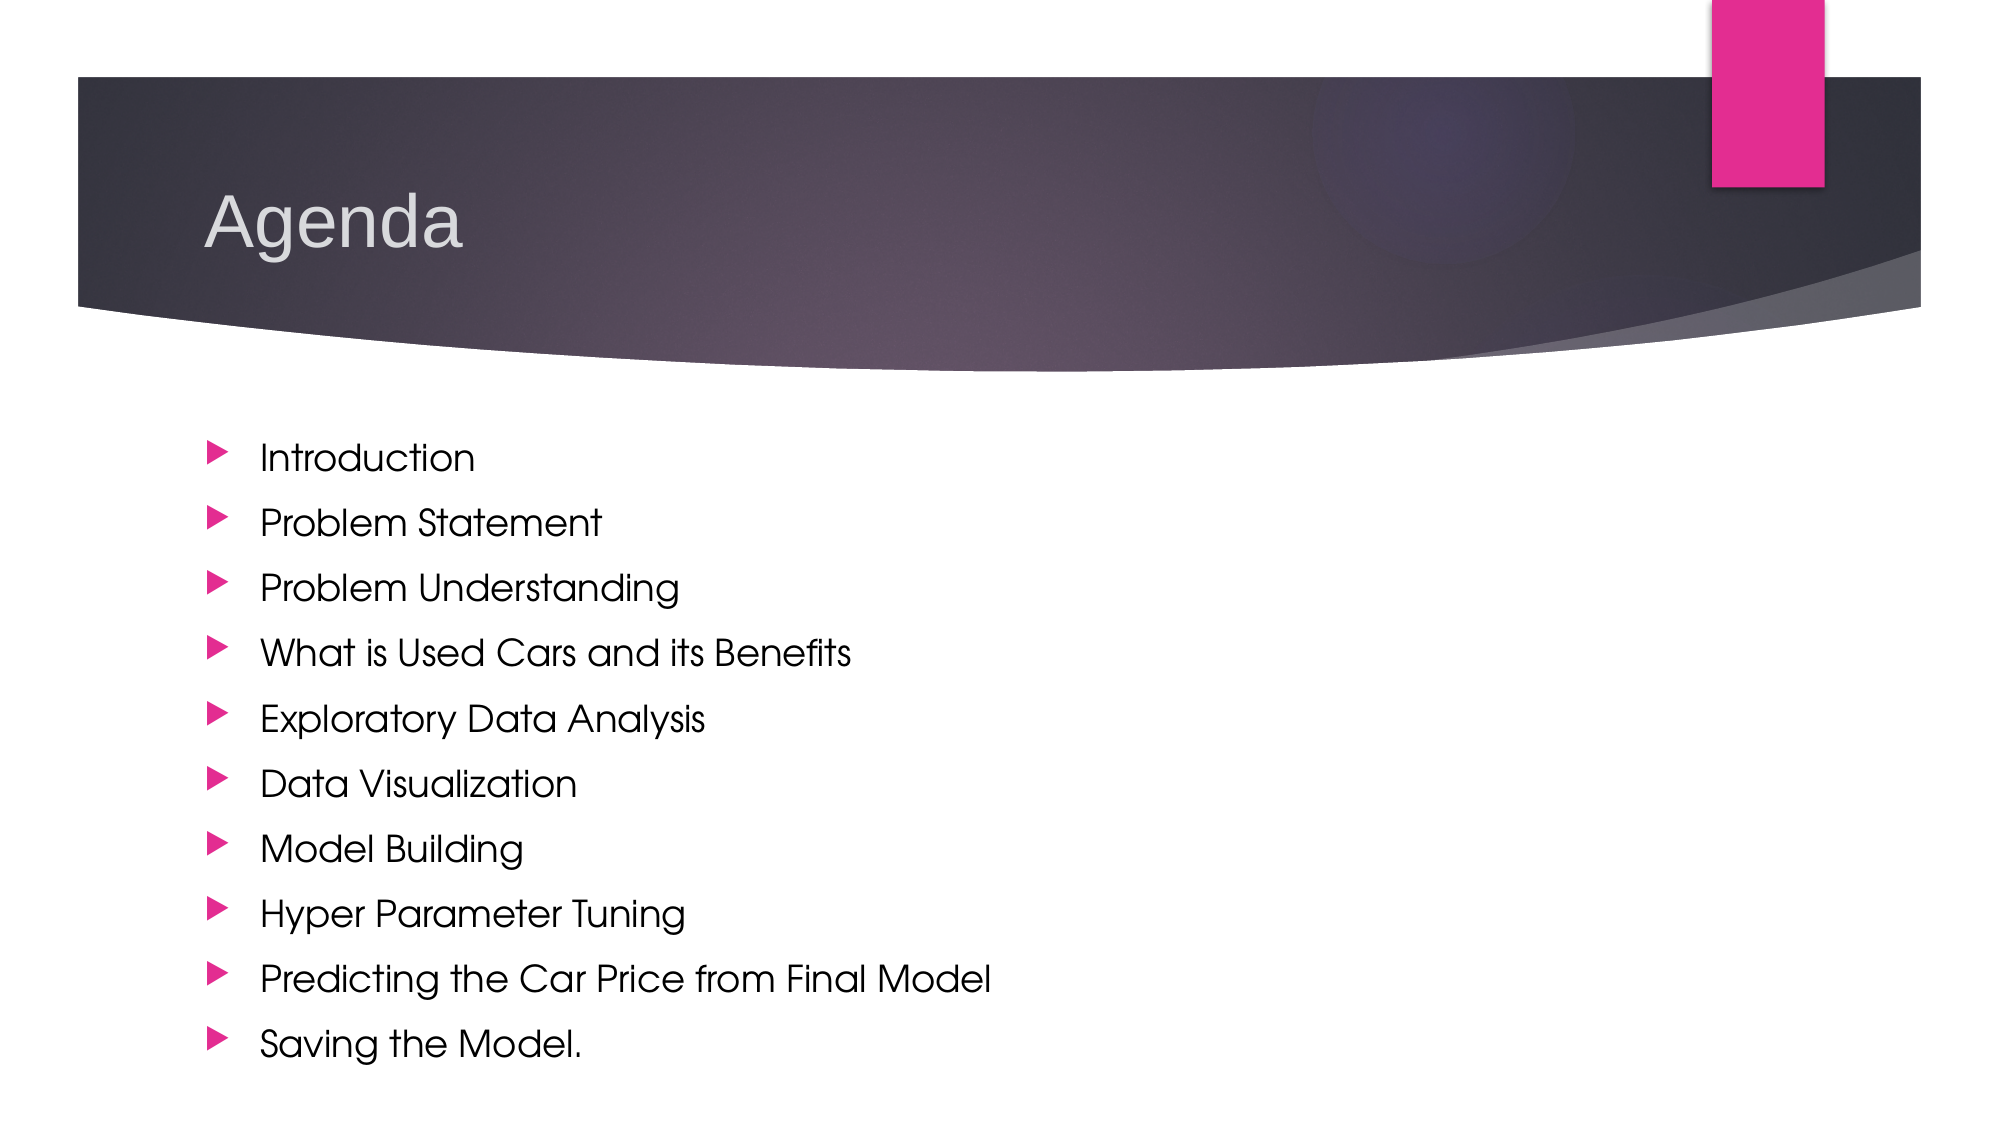

# Agenda
Introduction
Problem Statement
Problem Understanding
What is Used Cars and its Benefits
Exploratory Data Analysis
Data Visualization
Model Building
Hyper Parameter Tuning
Predicting the Car Price from Final Model
Saving the Model.